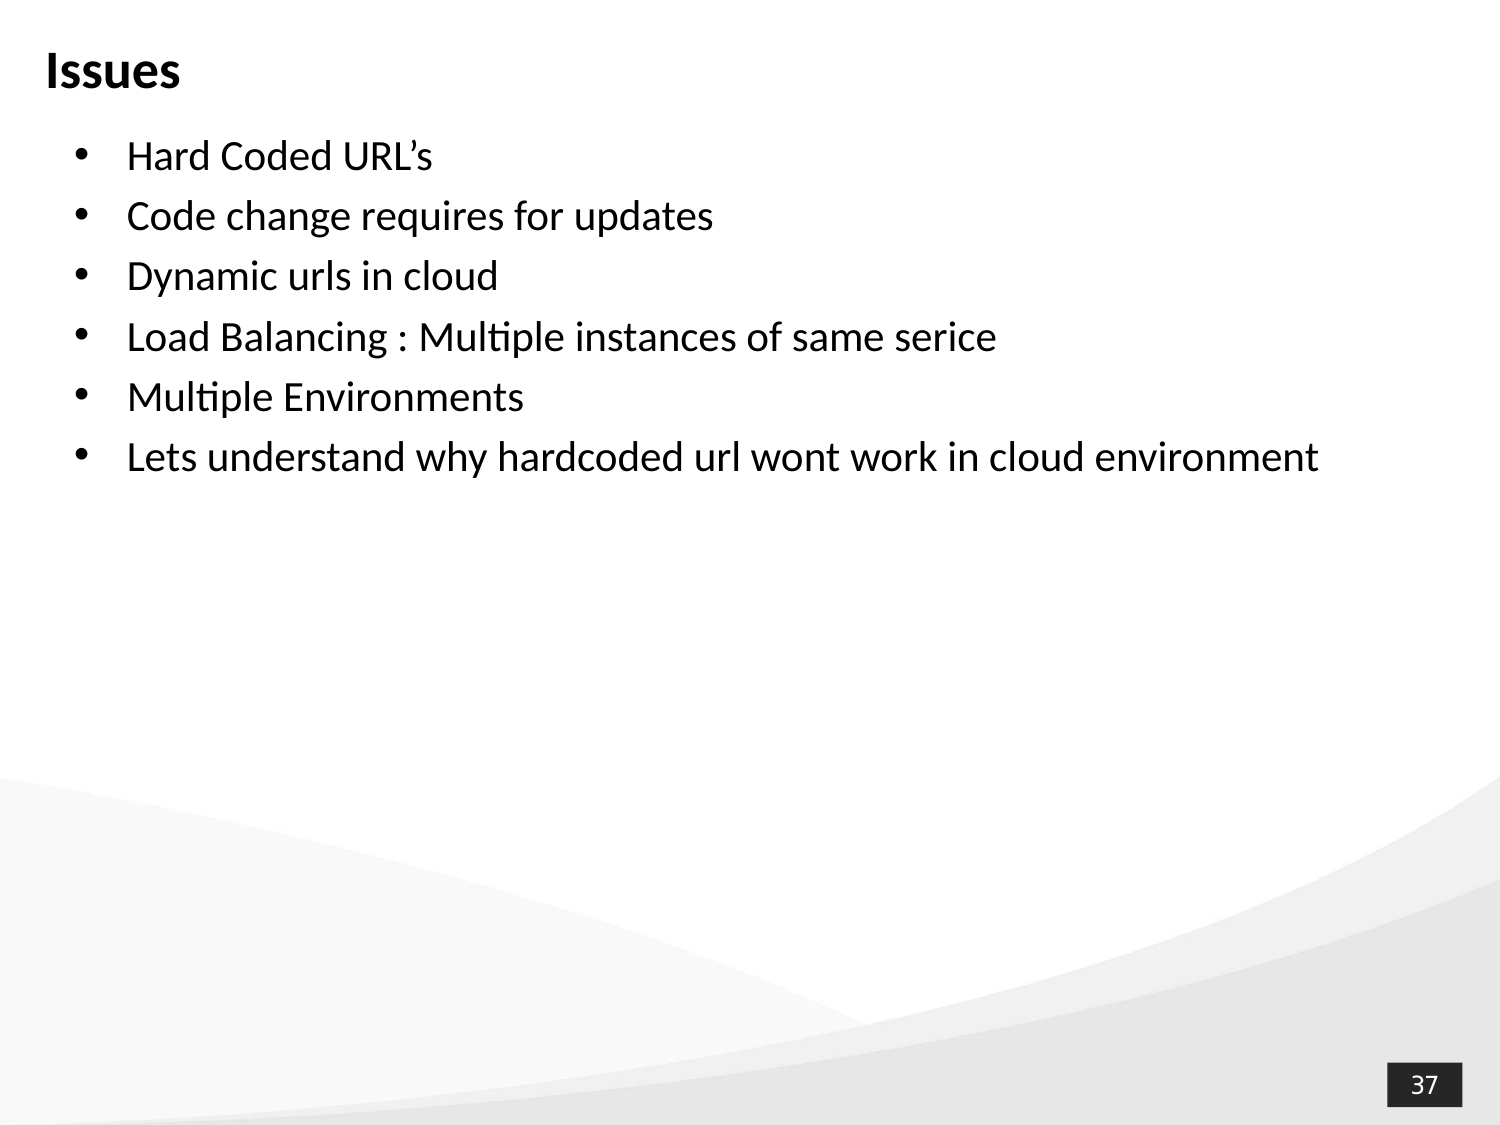

# Issues
Hard Coded URL’s
Code change requires for updates
Dynamic urls in cloud
Load Balancing : Multiple instances of same serice
Multiple Environments
Lets understand why hardcoded url wont work in cloud environment